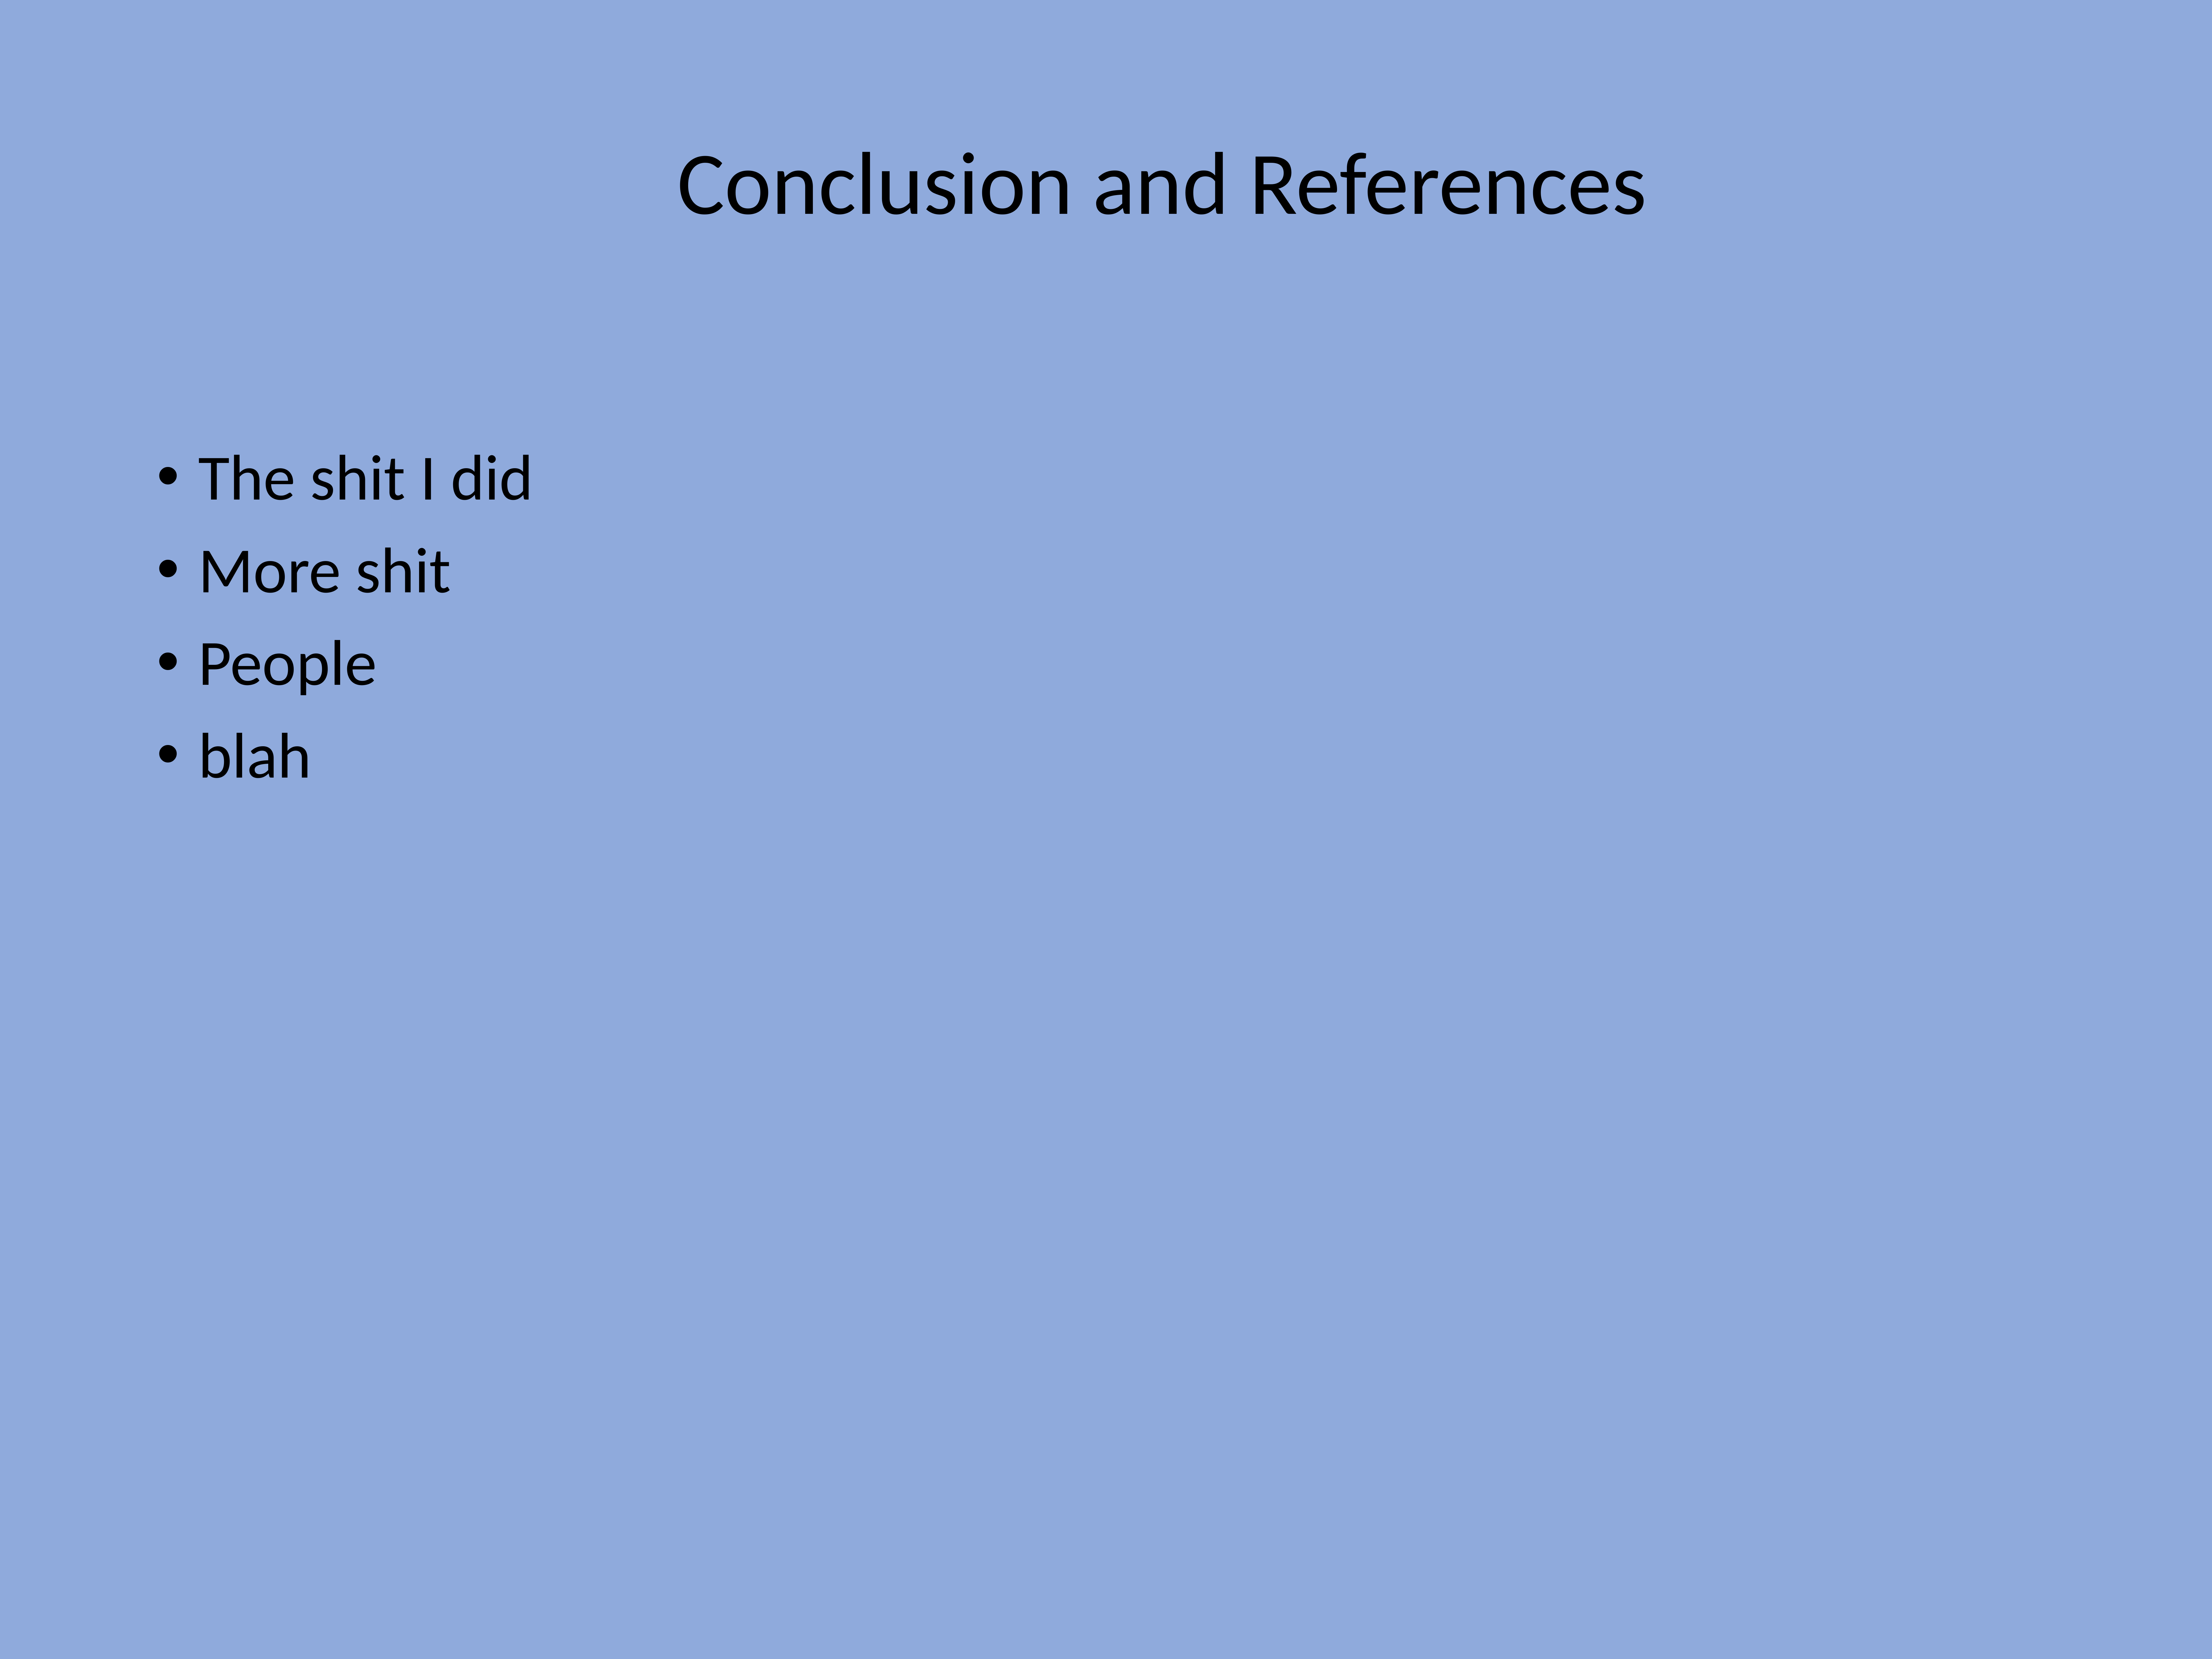

# Conclusion and References
The shit I did
More shit
People
blah